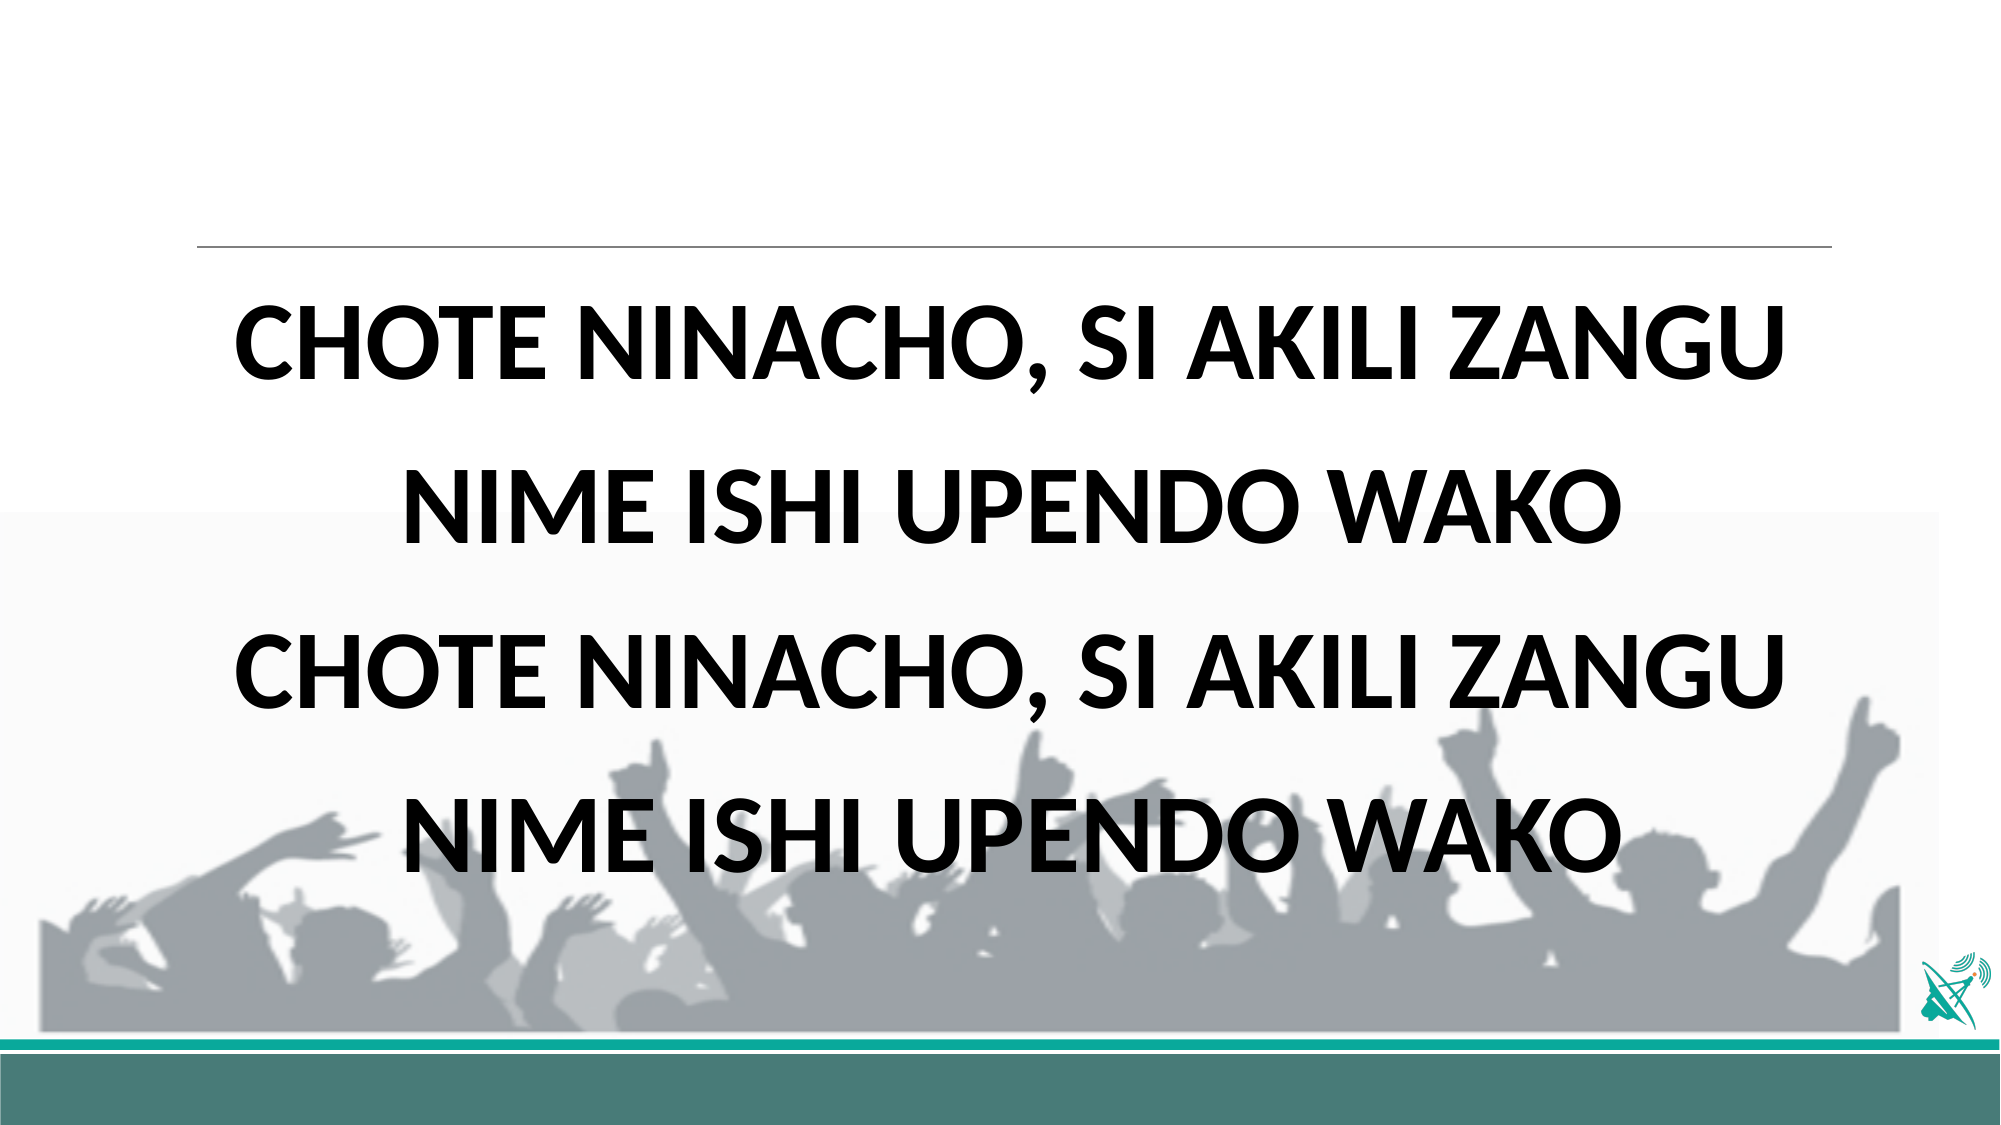

CHOTE NINACHO, SI AKILI ZANGU
NIME ISHI UPENDO WAKO
CHOTE NINACHO, SI AKILI ZANGU
NIME ISHI UPENDO WAKO